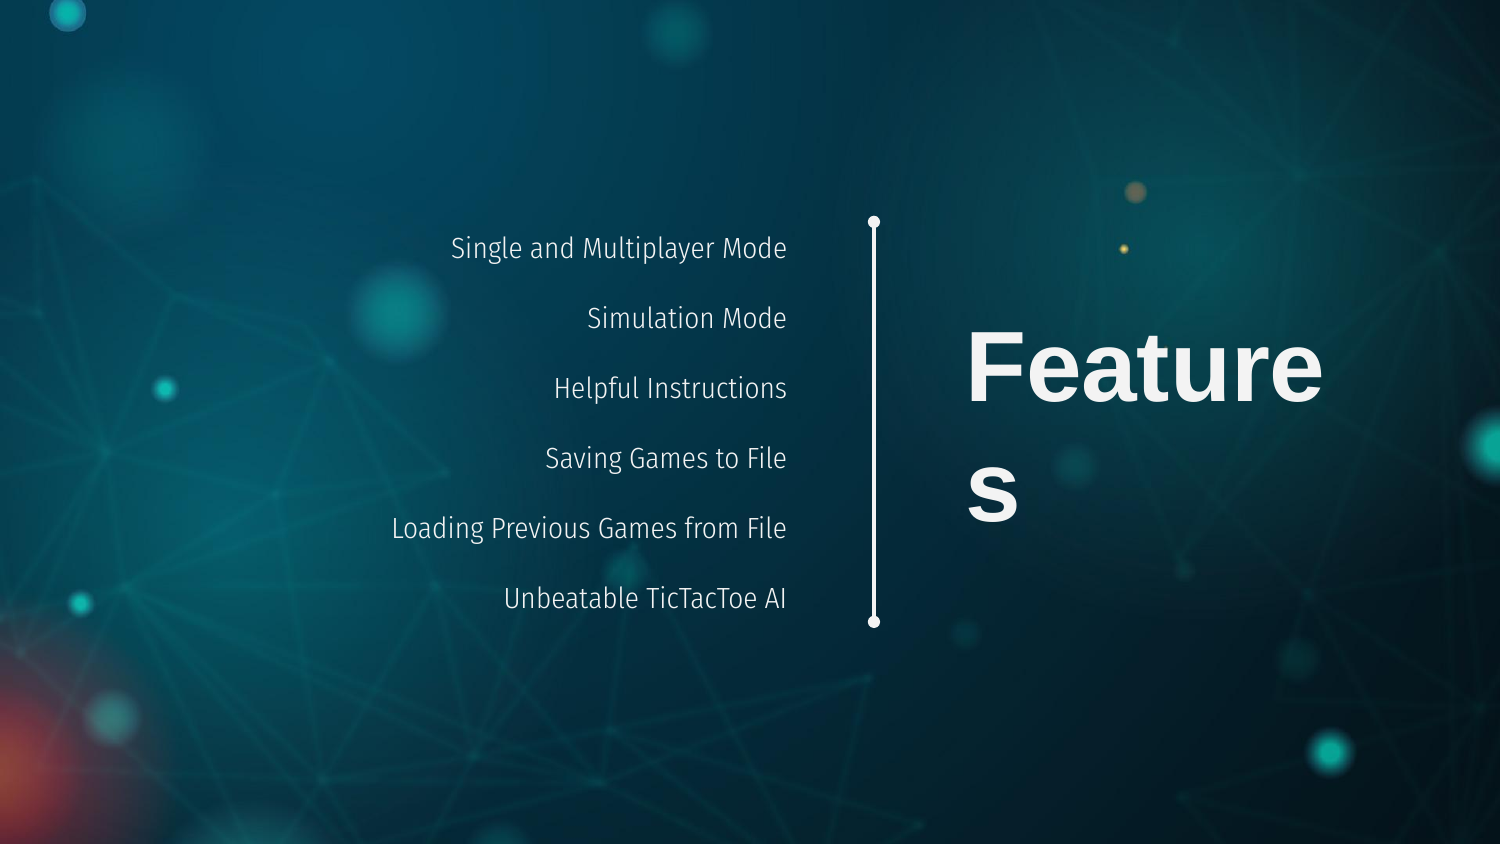

Single and Multiplayer Mode

Simulation Mode

Helpful Instructions

Saving Games to File

Loading Previous Games from File

Unbeatable TicTacToe AI
# Features